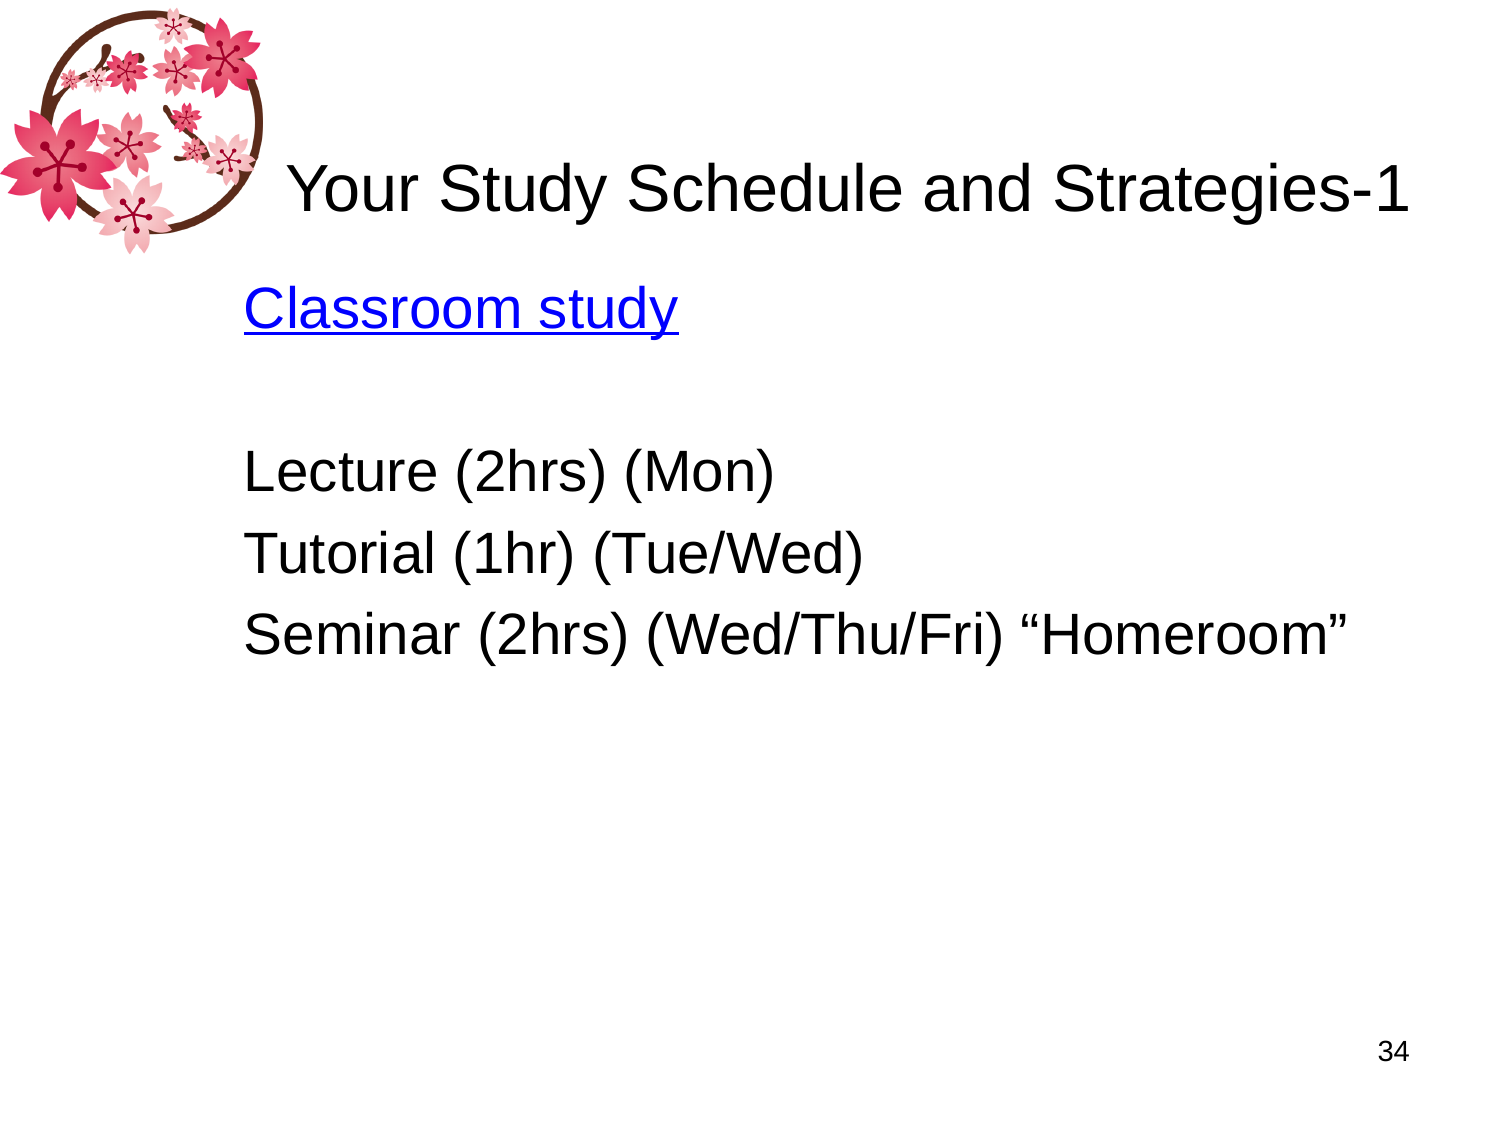

# Your Study Schedule and Strategies-1
Classroom study

Lecture (2hrs) (Mon)
Tutorial (1hr) (Tue/Wed)
Seminar (2hrs) (Wed/Thu/Fri) “Homeroom”

34